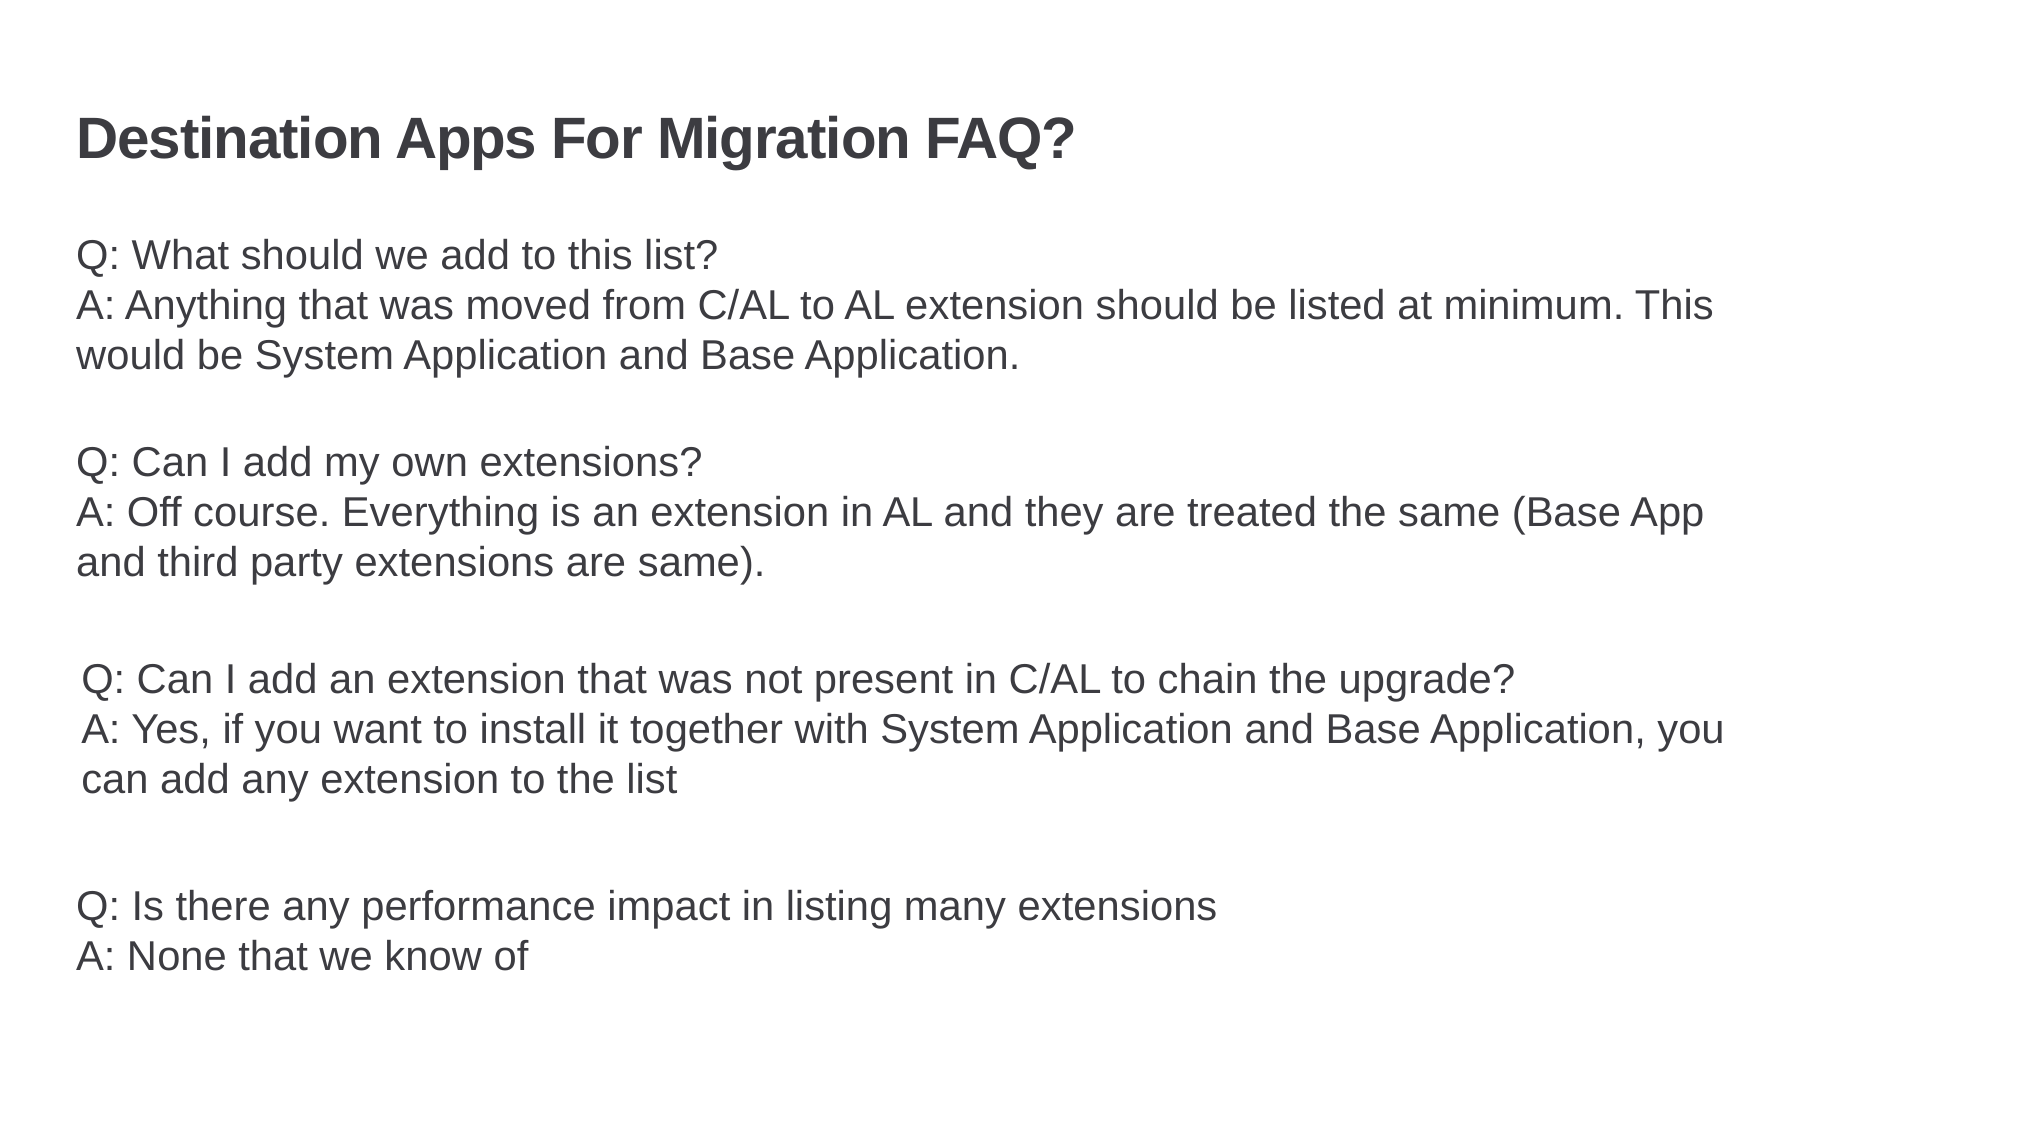

# Destination Apps For Migration FAQ?
Q: What should we add to this list?
A: Anything that was moved from C/AL to AL extension should be listed at minimum. This would be System Application and Base Application.

Q: Can I add my own extensions?
A: Off course. Everything is an extension in AL and they are treated the same (Base App and third party extensions are same).

Q: Can I add an extension that was not present in C/AL to chain the upgrade?
A: Yes, if you want to install it together with System Application and Base Application, you can add any extension to the list

Q: Is there any performance impact in listing many extensions
A: None that we know of